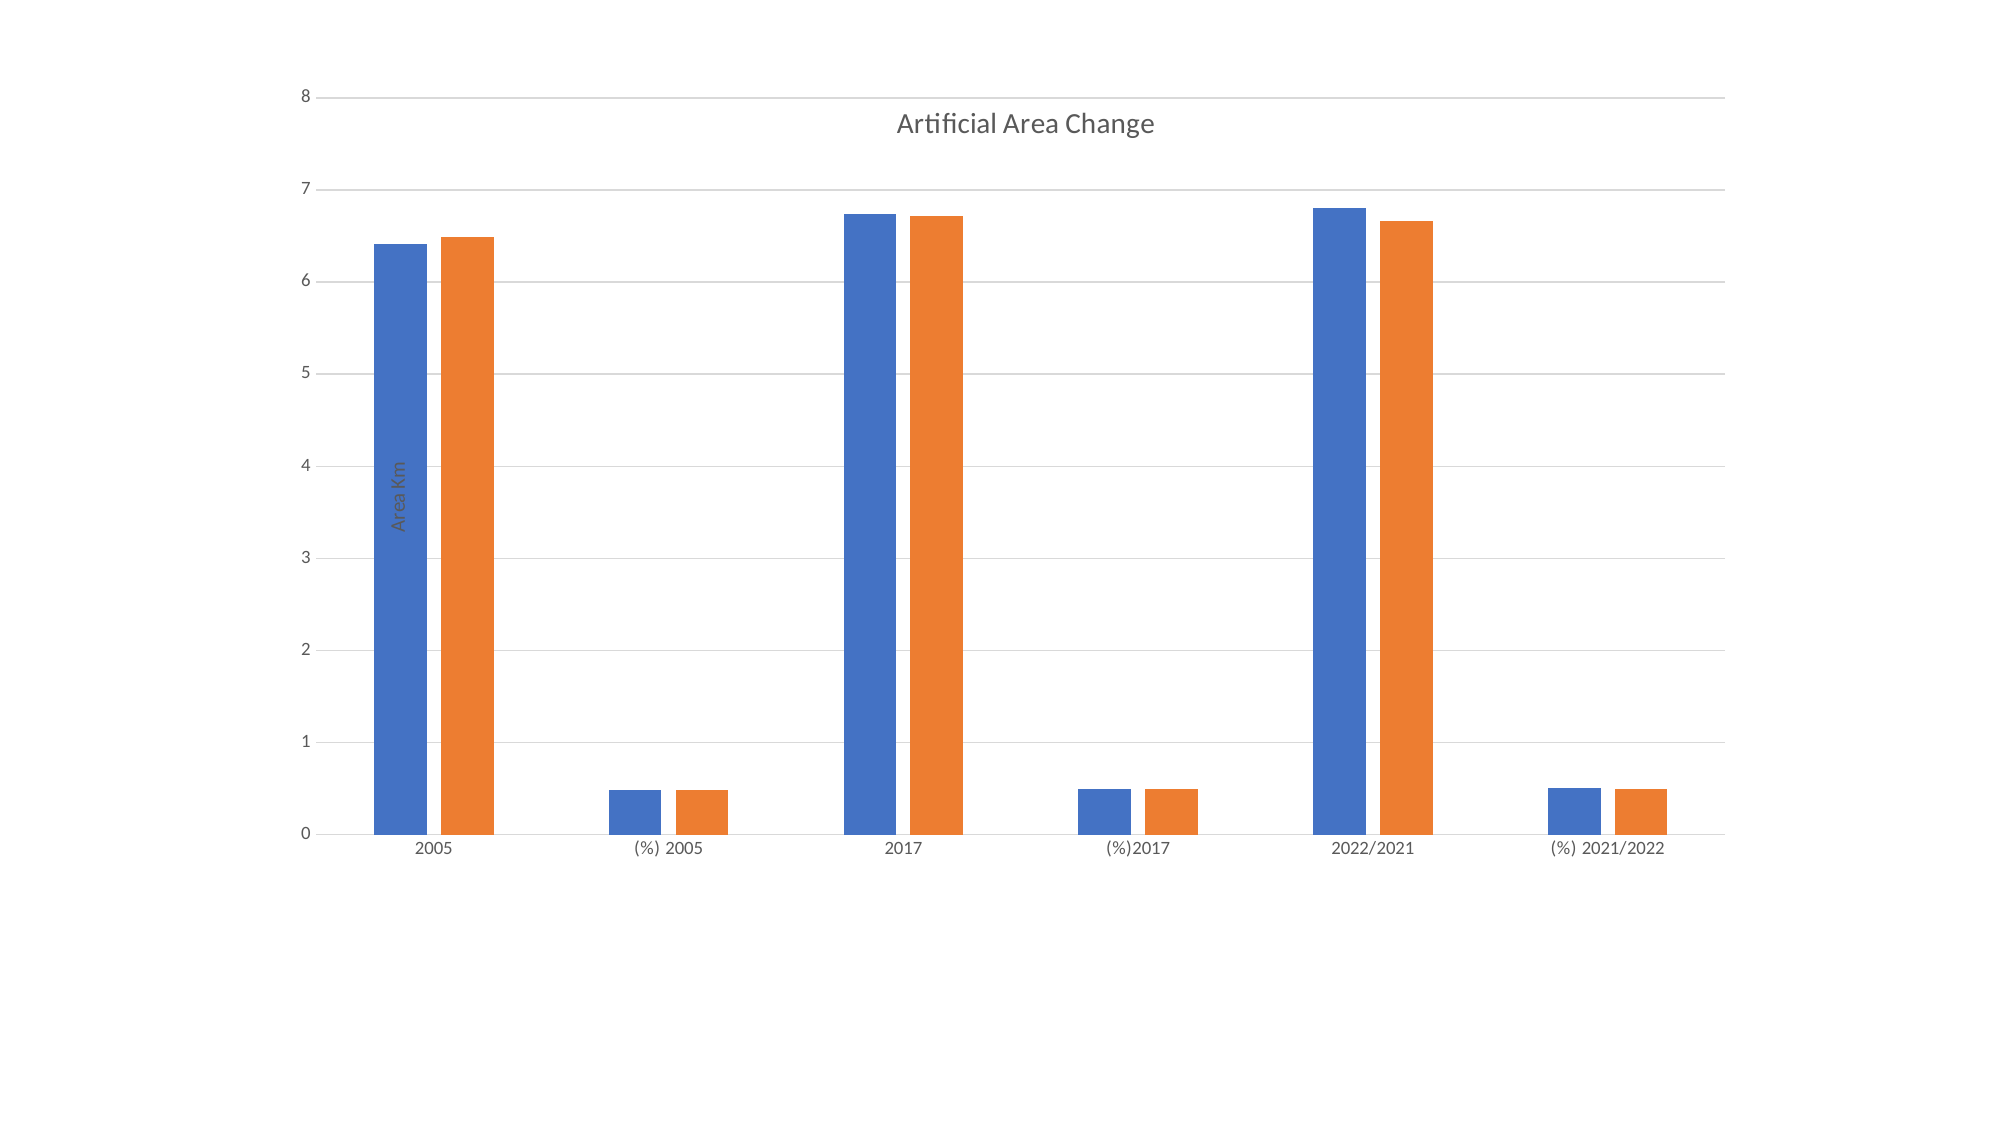

### Chart: Artificial Area Change

| Category | CORINE Area | Supervised Area |
|---|---|---|
| 2005 | 6.41 | 6.49 |
| (%) 2005 | 0.4801 | 0.483 |
| 2017 | 6.74 | 6.72 |
| (%)2017 | 0.5007 | 0.5004 |
| 2022/2021 | 6.81 | 6.66 |
| (%) 2021/2022 | 0.5059 | 0.4961 |